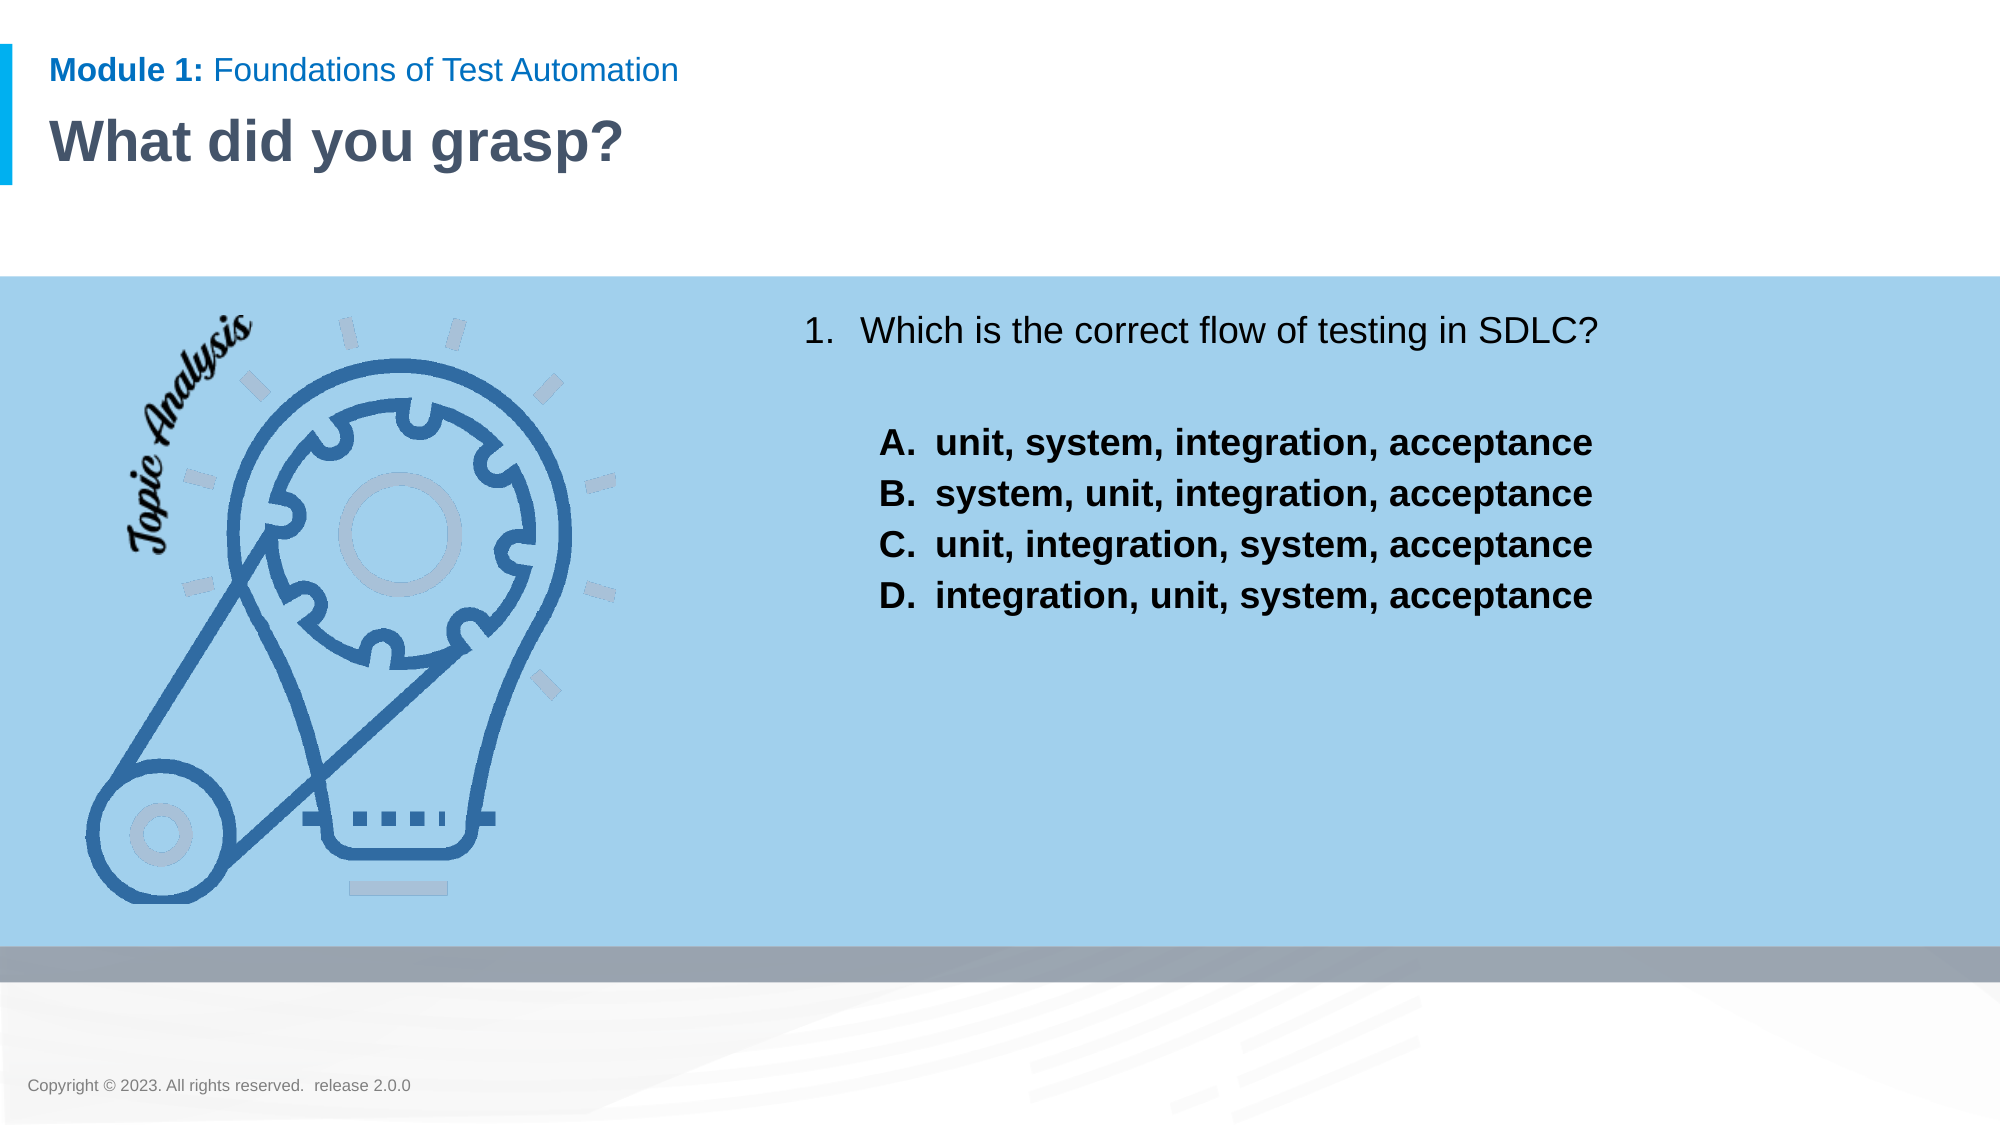

# What did you grasp?
Which is the correct flow of testing in SDLC?

unit, system, integration, acceptance
system, unit, integration, acceptance
unit, integration, system, acceptance
integration, unit, system, acceptance